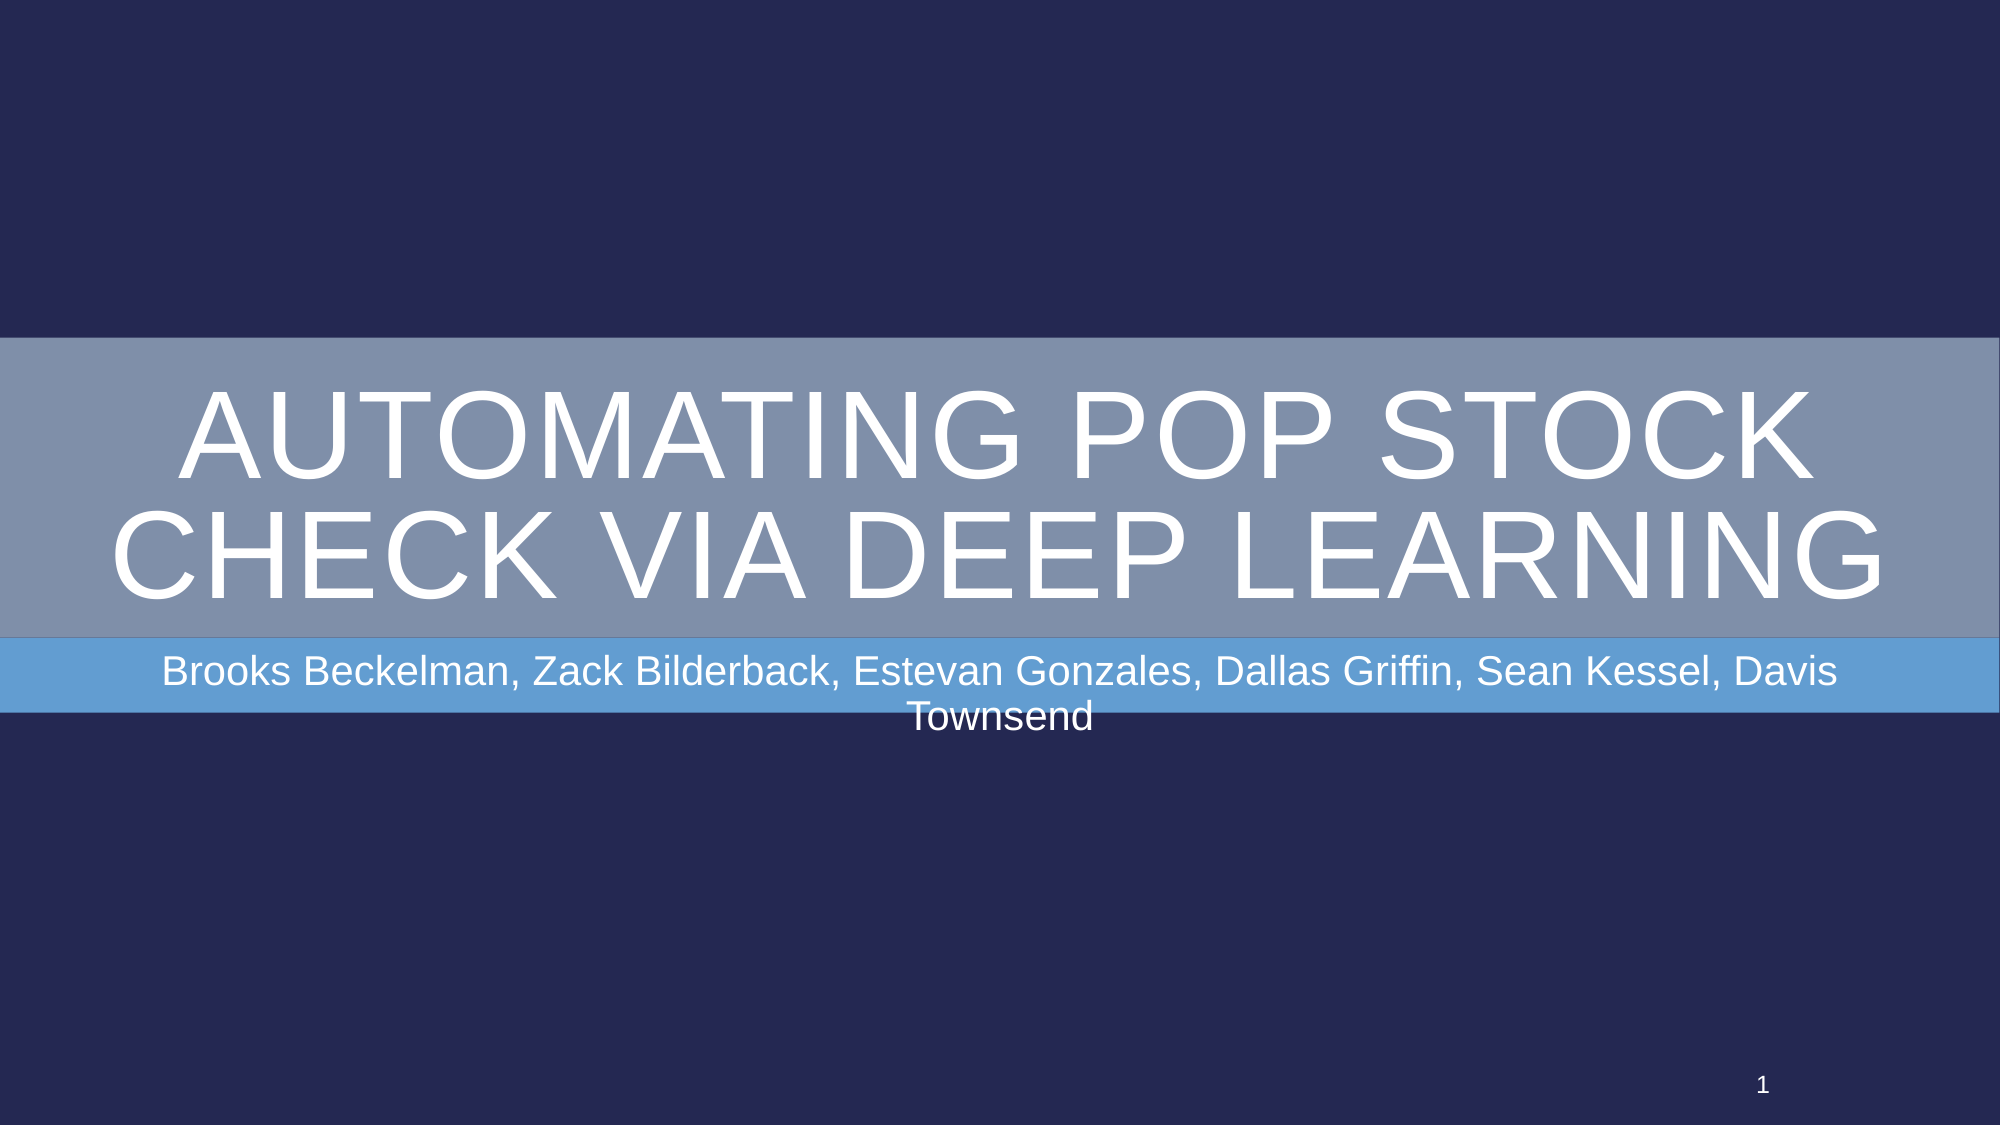

# Automating PoP Stock Check via Deep Learning
Brooks Beckelman, Zack Bilderback, Estevan Gonzales, Dallas Griffin, Sean Kessel, Davis Townsend
1